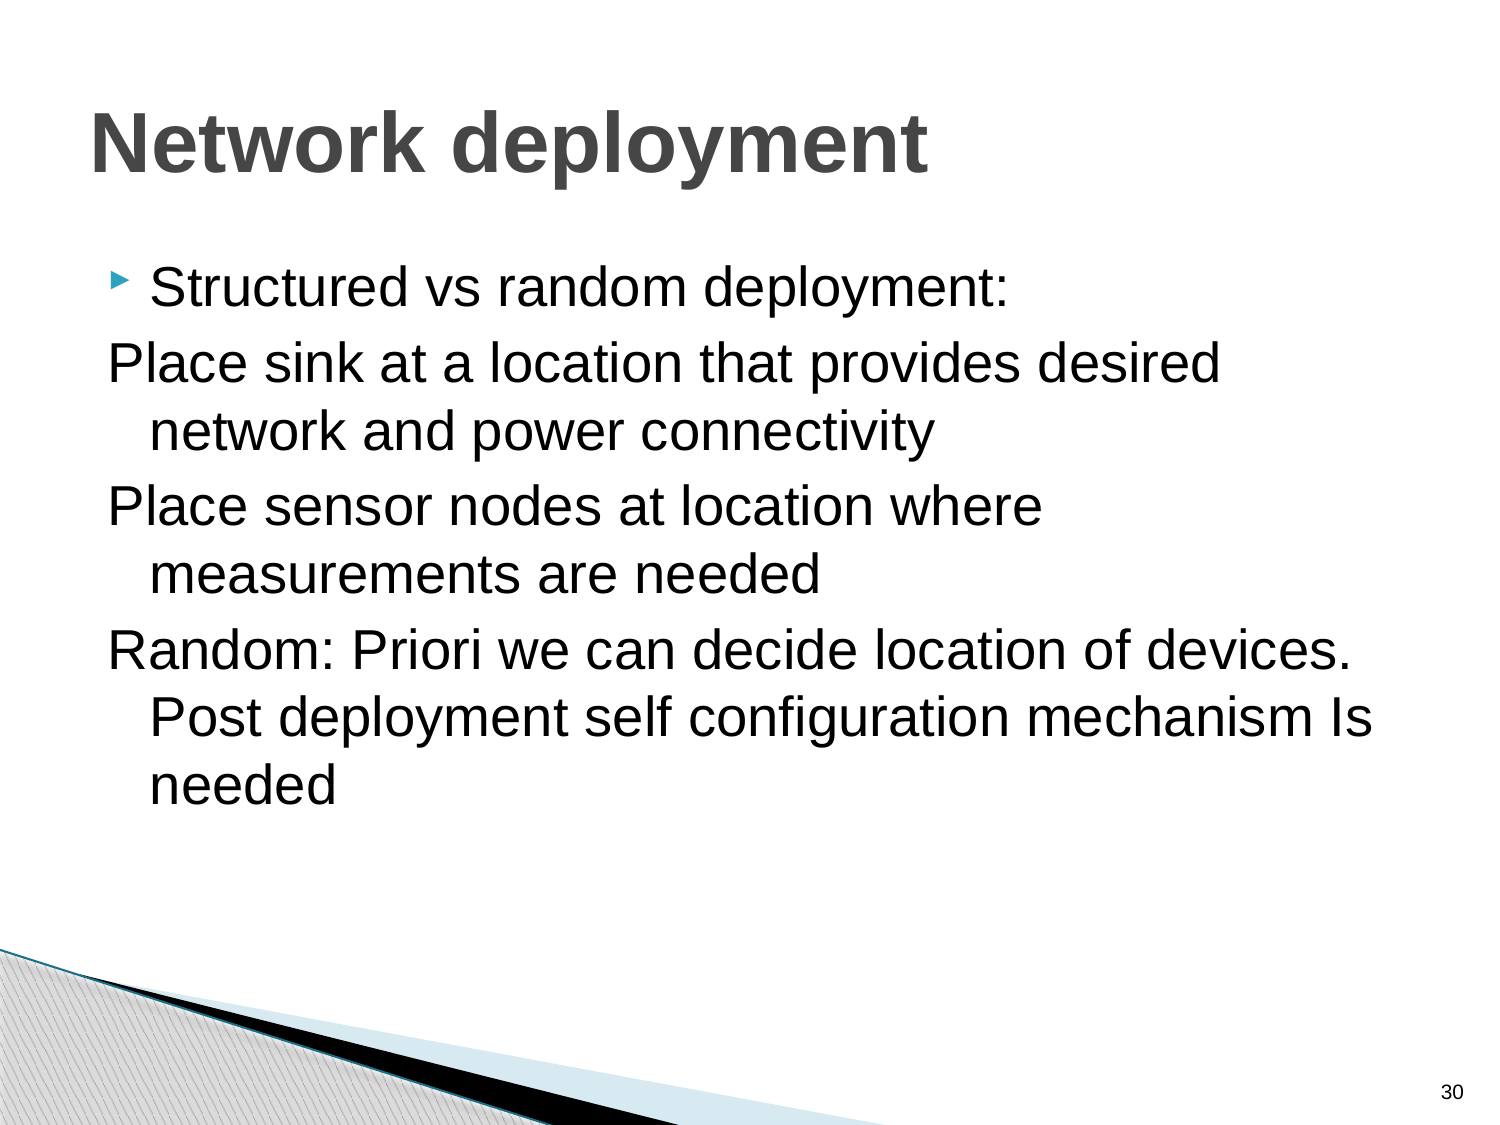

# Network deployment
Structured vs random deployment:
Place sink at a location that provides desired network and power connectivity
Place sensor nodes at location where measurements are needed
Random: Priori we can decide location of devices. Post deployment self configuration mechanism Is needed
30